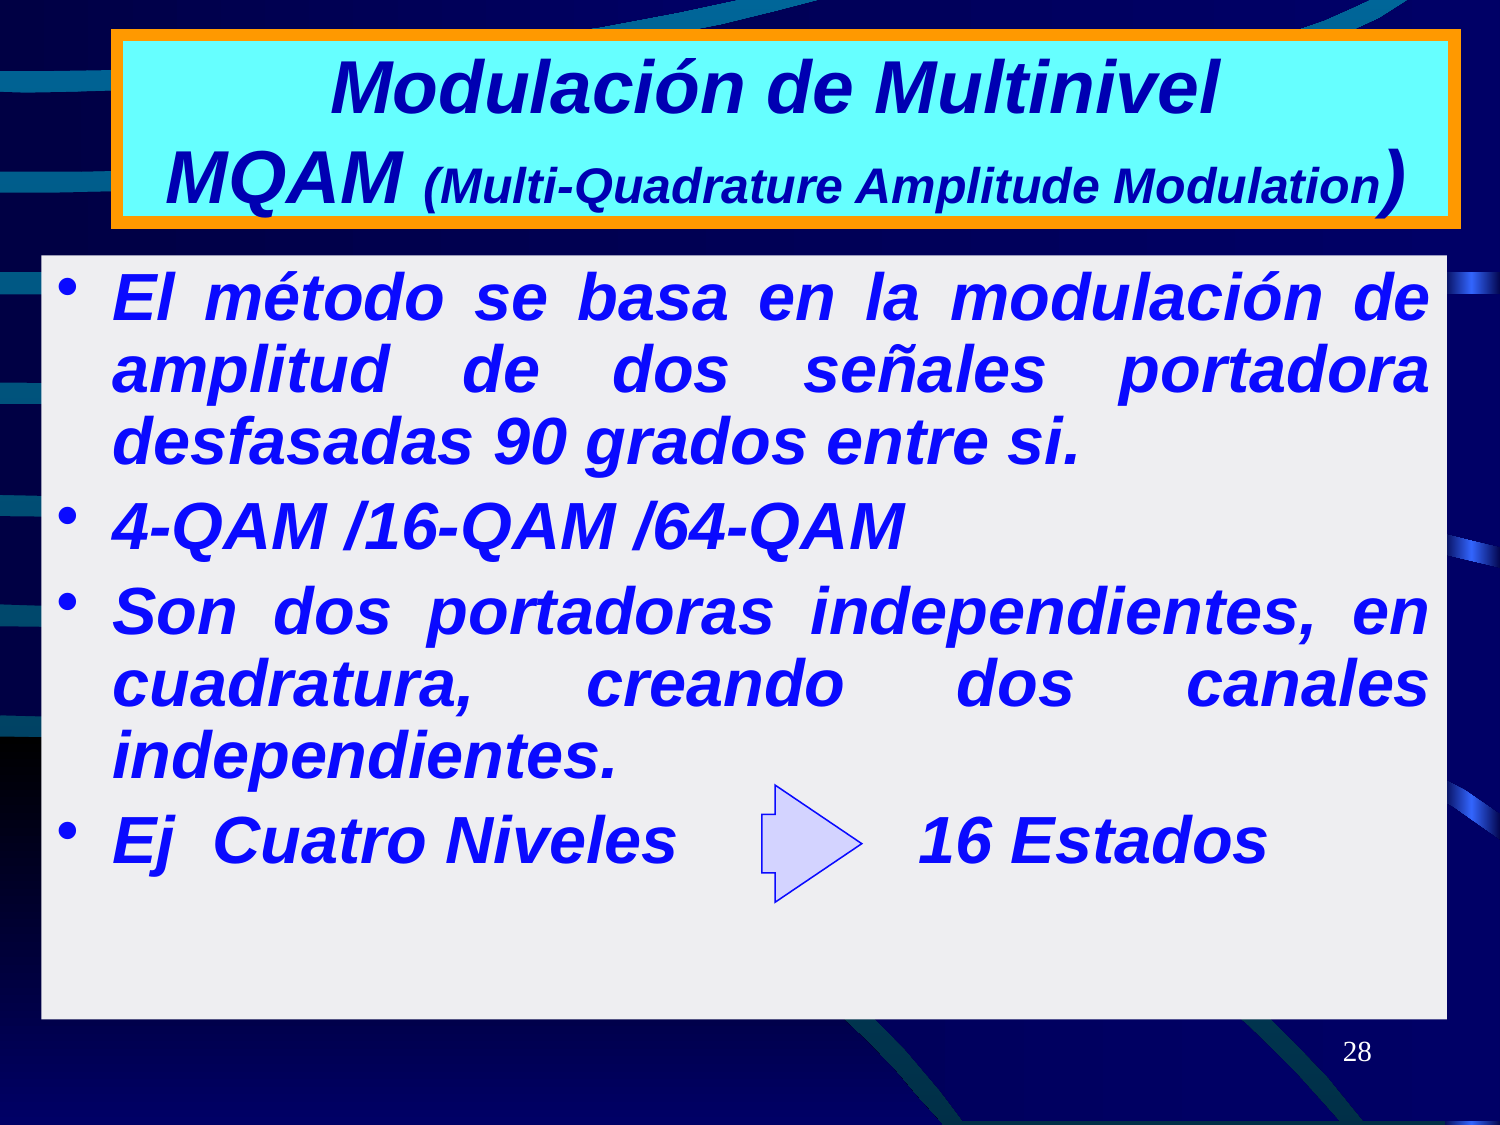

# Modulación de Multinivel MQAM (Multi-Quadrature Amplitude Modulation)
El método se basa en la modulación de amplitud de dos señales portadora desfasadas 90 grados entre si.
4-QAM /16-QAM /64-QAM
Son dos portadoras independientes, en cuadratura, creando dos canales independientes.
Ej  Cuatro Niveles             16 Estados

28